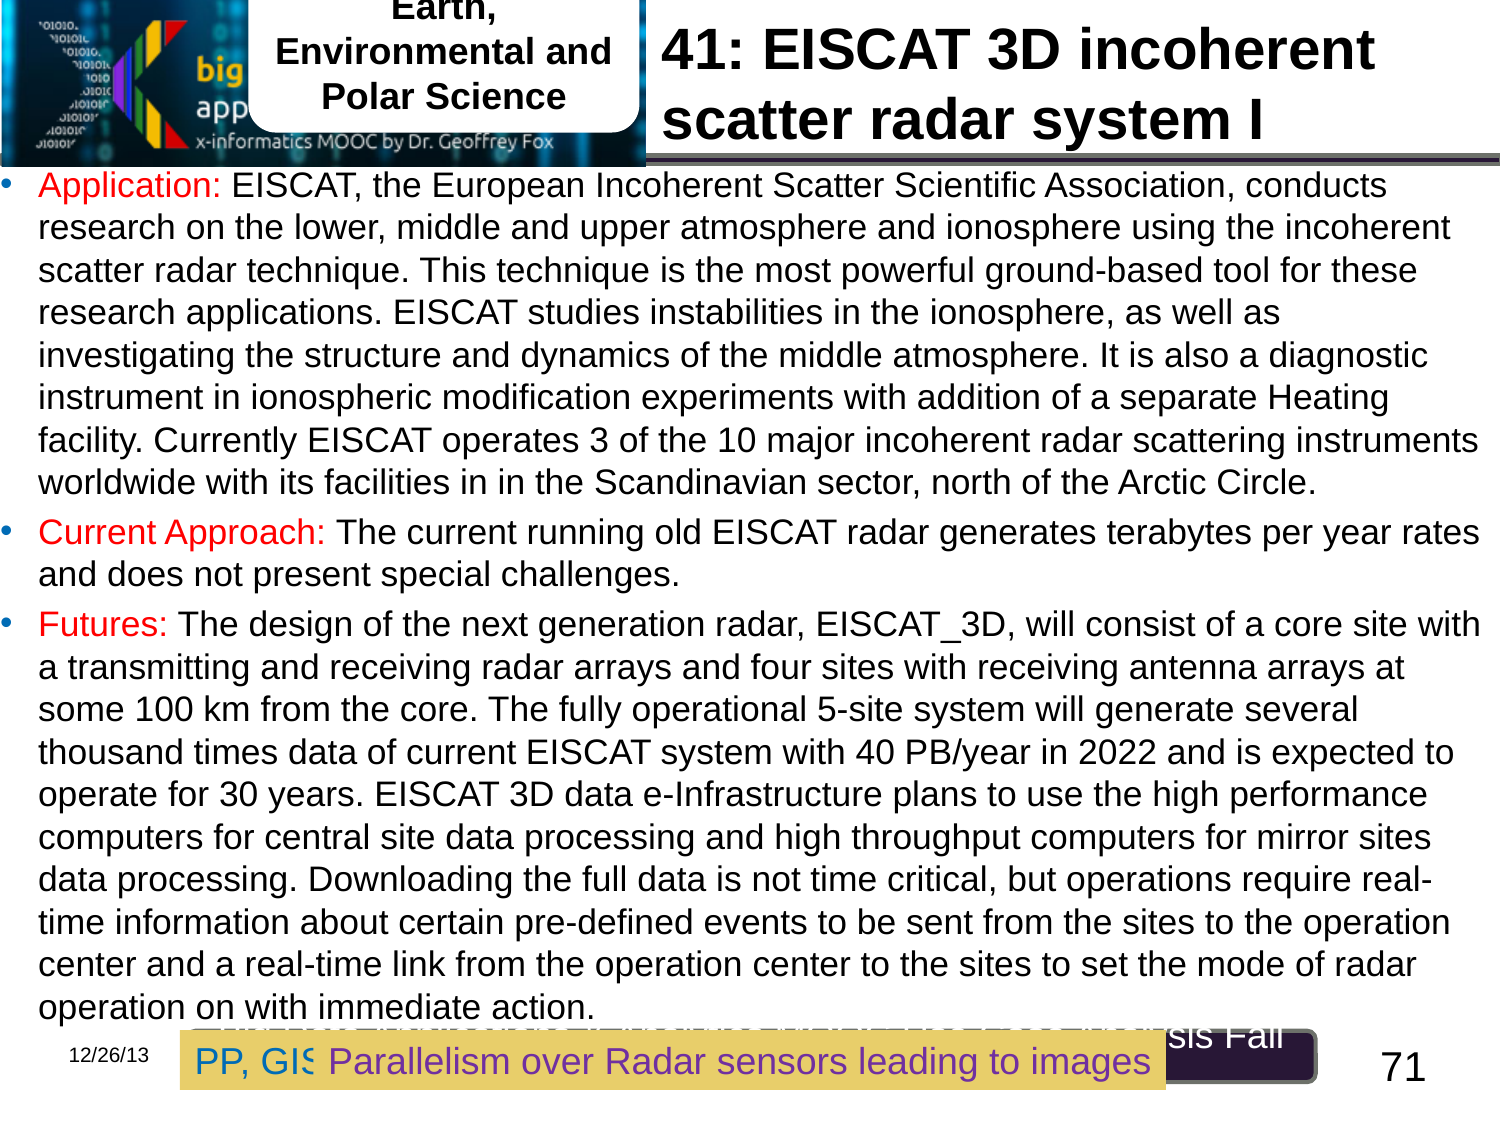

Earth, Environmental and Polar Science
# 41: EISCAT 3D incoherent scatter radar system I
Application: EISCAT, the European Incoherent Scatter Scientific Association, conducts research on the lower, middle and upper atmosphere and ionosphere using the incoherent scatter radar technique. This technique is the most powerful ground-based tool for these research applications. EISCAT studies instabilities in the ionosphere, as well as investigating the structure and dynamics of the middle atmosphere. It is also a diagnostic instrument in ionospheric modification experiments with addition of a separate Heating facility. Currently EISCAT operates 3 of the 10 major incoherent radar scattering instruments worldwide with its facilities in in the Scandinavian sector, north of the Arctic Circle.
Current Approach: The current running old EISCAT radar generates terabytes per year rates and does not present special challenges.
Futures: The design of the next generation radar, EISCAT_3D, will consist of a core site with a transmitting and receiving radar arrays and four sites with receiving antenna arrays at some 100 km from the core. The fully operational 5-site system will generate several thousand times data of current EISCAT system with 40 PB/year in 2022 and is expected to operate for 30 years. EISCAT 3D data e-Infrastructure plans to use the high performance computers for central site data processing and high throughput computers for mirror sites data processing. Downloading the full data is not time critical, but operations require real-time information about certain pre-defined events to be sent from the sites to the operation center and a real-time link from the operation center to the sites to set the mode of radar operation on with immediate action.
PP, GIS
Parallelism over Radar sensors leading to images
71